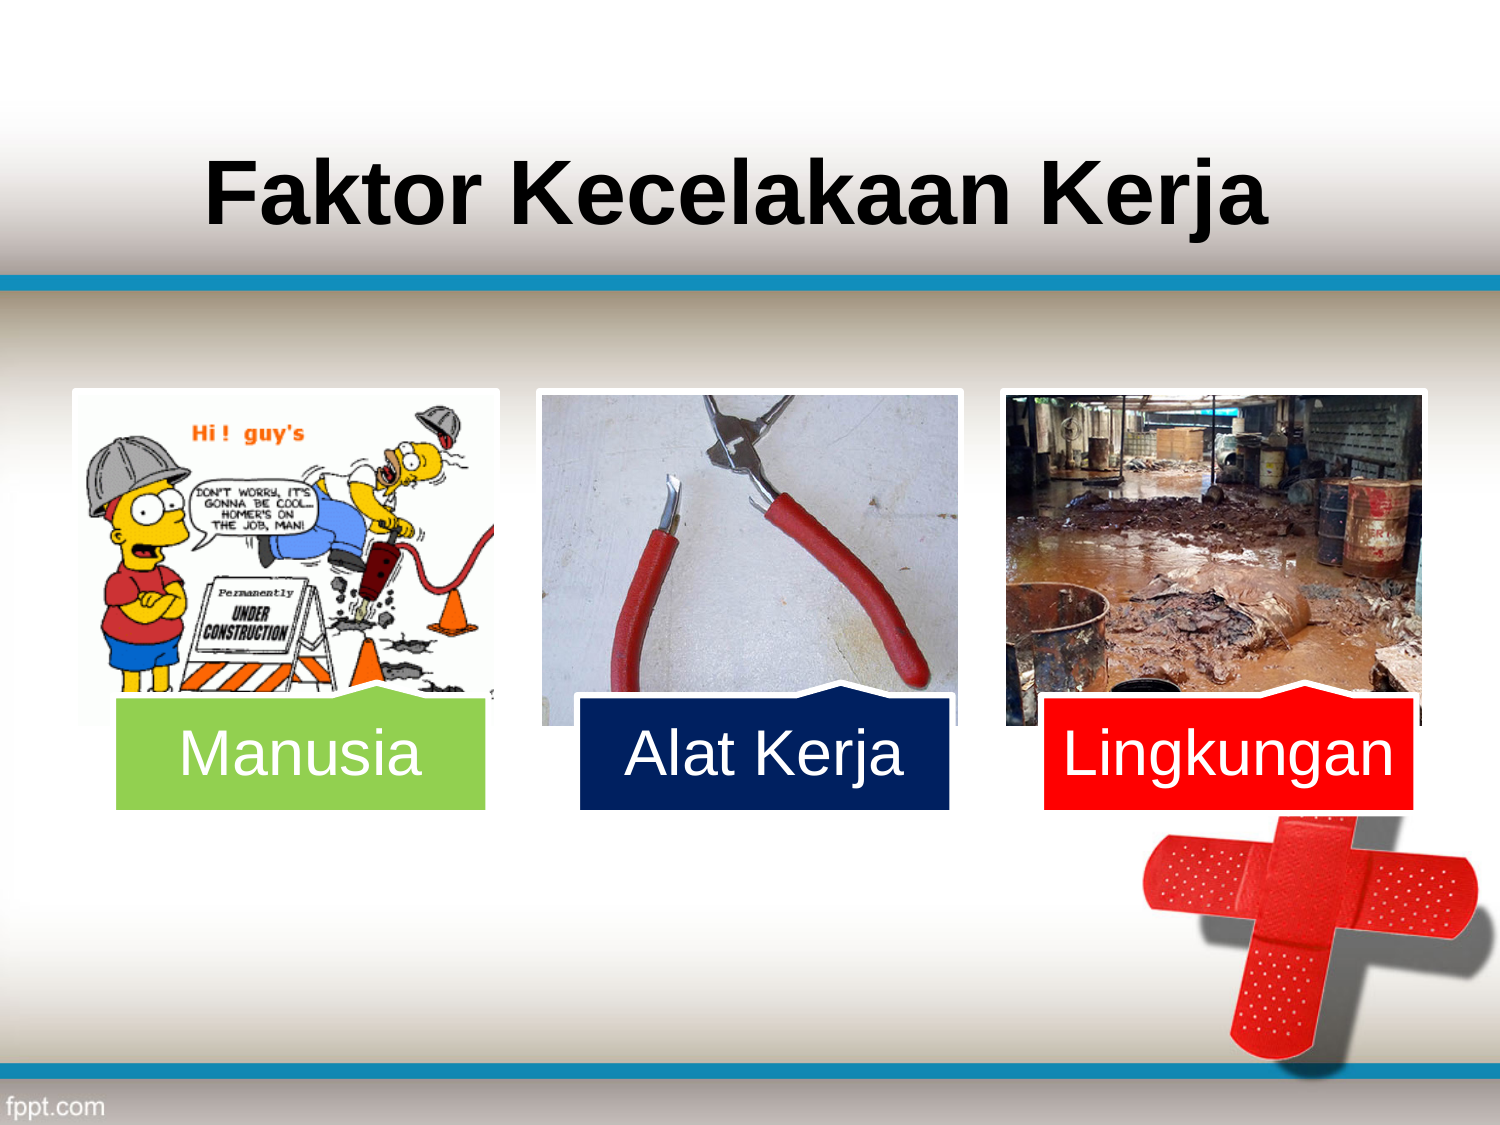

Faktor Kecelakaan Kerja
Manusia
Alat Kerja
Lingkungan